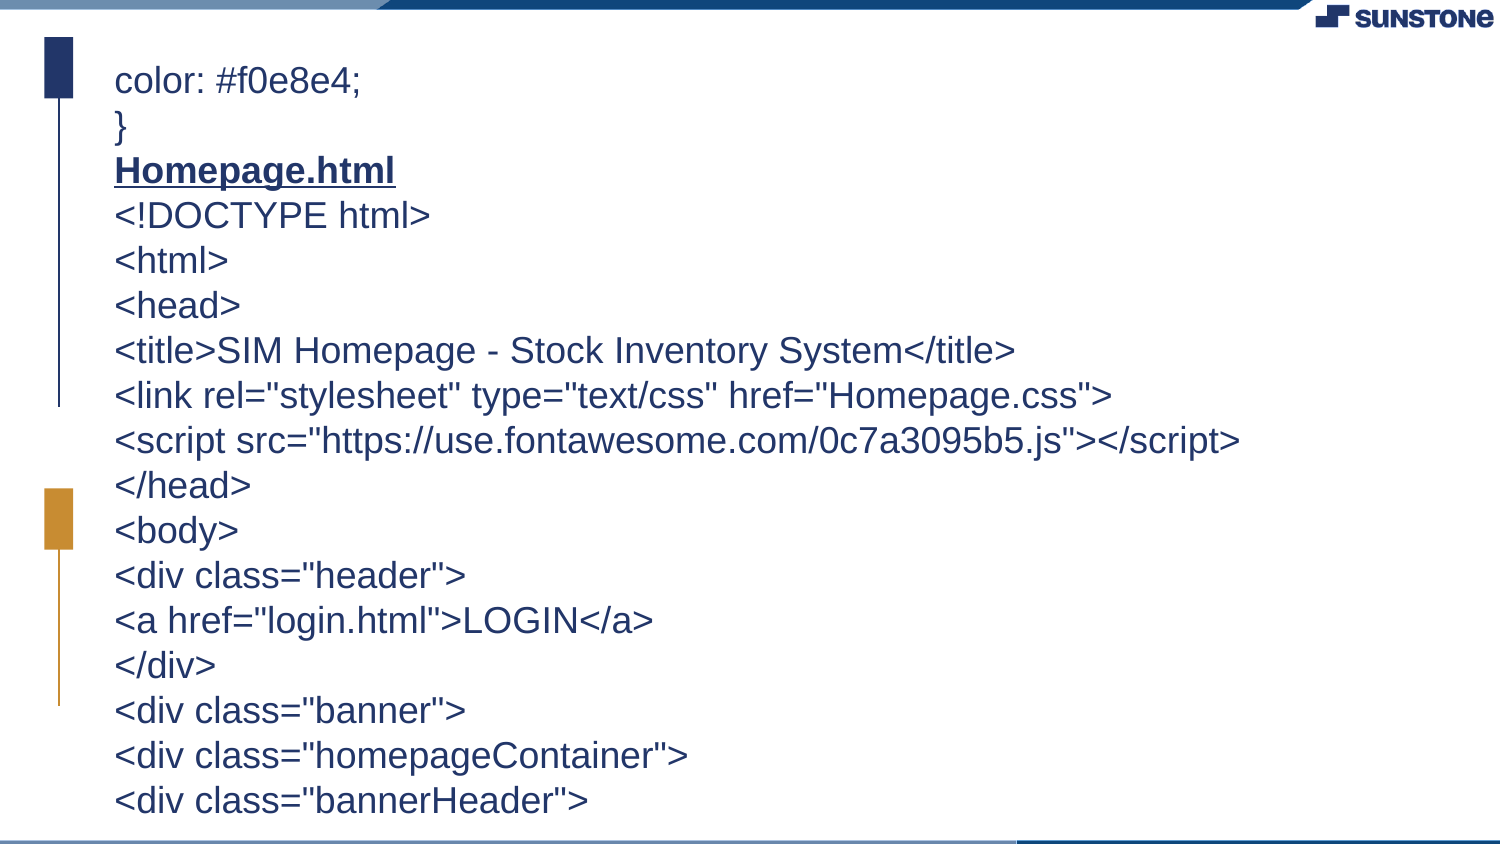

color: #f0e8e4;
}
Homepage.html
<!DOCTYPE html>
<html>
<head>
<title>SIM Homepage - Stock Inventory System</title>
<link rel="stylesheet" type="text/css" href="Homepage.css">
<script src="https://use.fontawesome.com/0c7a3095b5.js"></script>
</head>
<body>
<div class="header">
<a href="login.html">LOGIN</a>
</div>
<div class="banner">
<div class="homepageContainer">
<div class="bannerHeader">